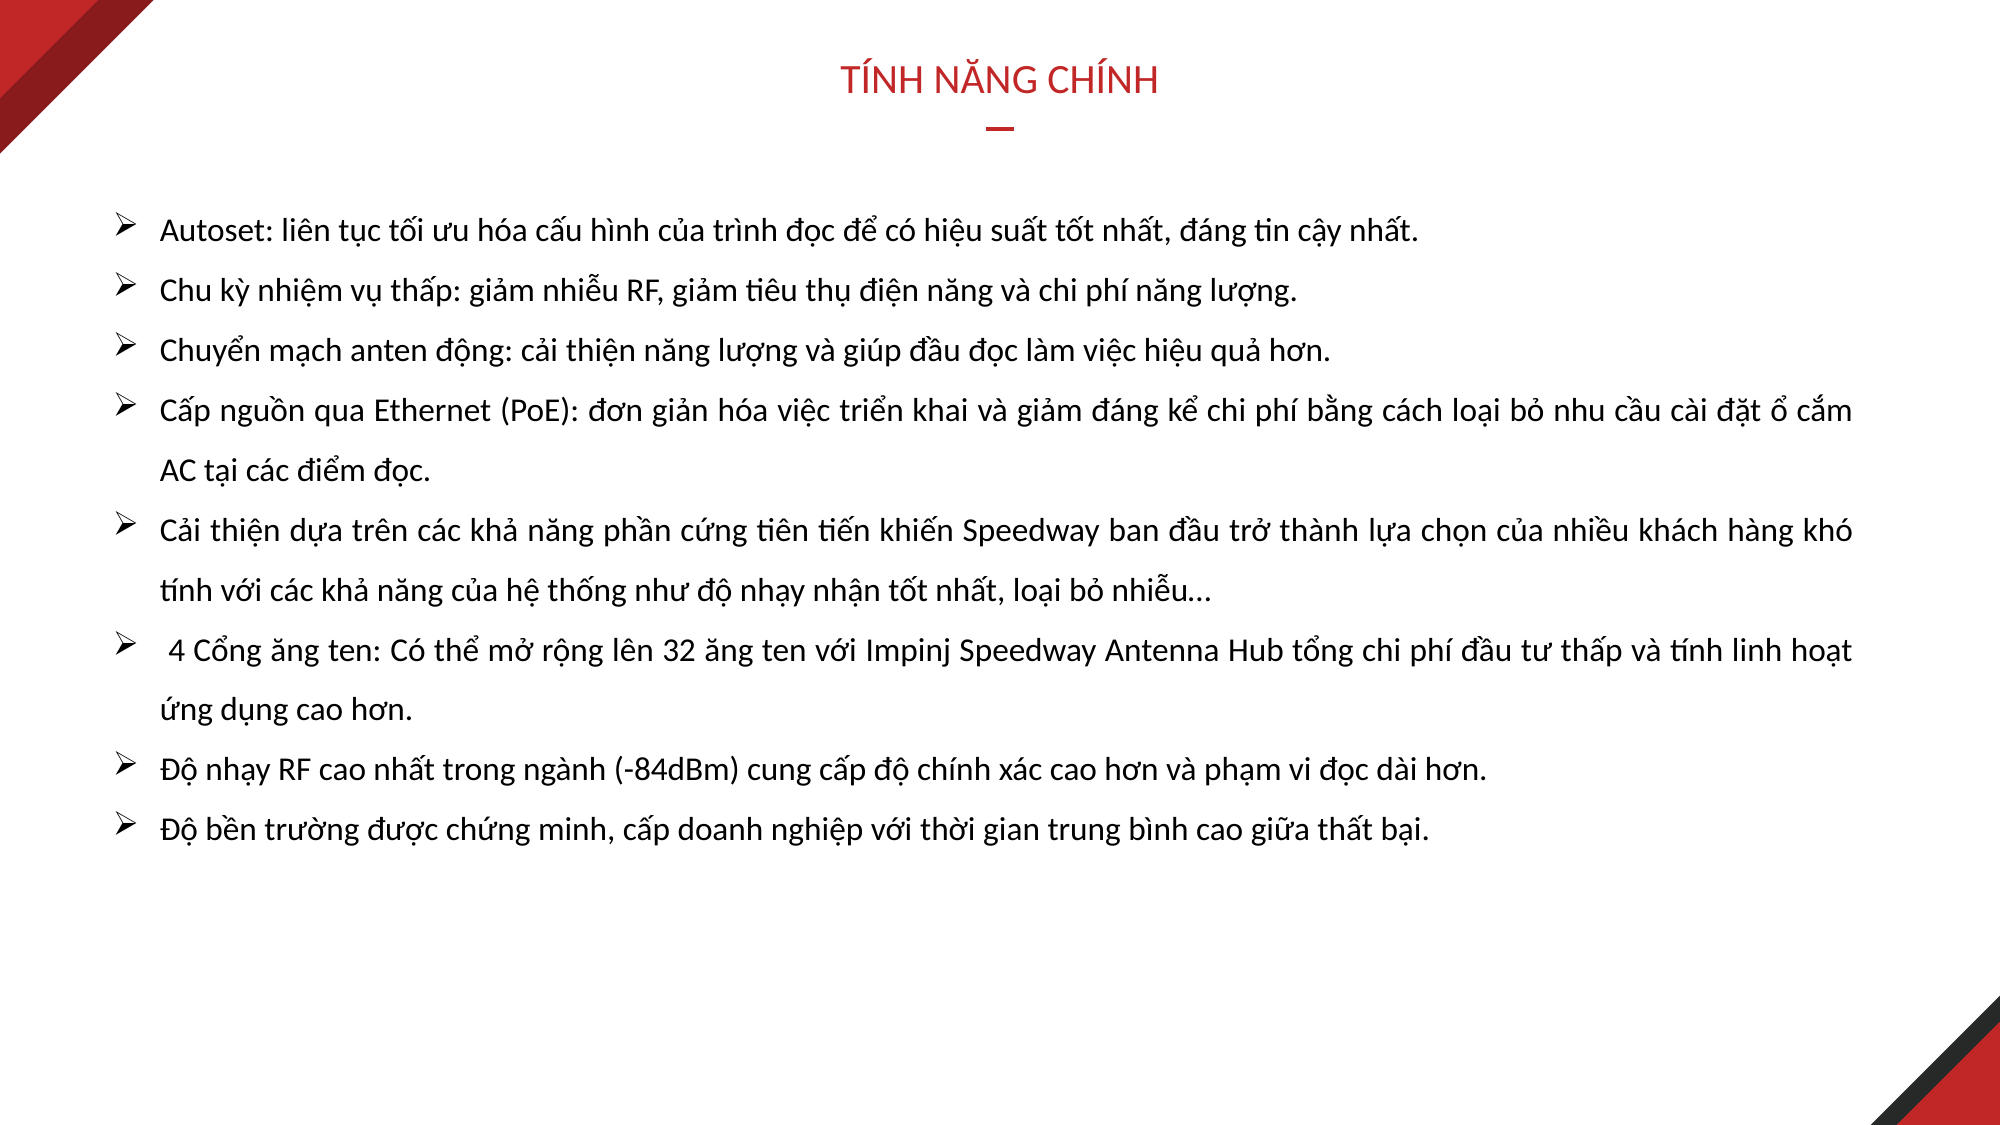

TÍNH NĂNG CHÍNH
Autoset: liên tục tối ưu hóa cấu hình của trình đọc để có hiệu suất tốt nhất, đáng tin cậy nhất.
Chu kỳ nhiệm vụ thấp: giảm nhiễu RF, giảm tiêu thụ điện năng và chi phí năng lượng.
Chuyển mạch anten động: cải thiện năng lượng và giúp đầu đọc làm việc hiệu quả hơn.
Cấp nguồn qua Ethernet (PoE): đơn giản hóa việc triển khai và giảm đáng kể chi phí bằng cách loại bỏ nhu cầu cài đặt ổ cắm AC tại các điểm đọc.
Cải thiện dựa trên các khả năng phần cứng tiên tiến khiến Speedway ban đầu trở thành lựa chọn của nhiều khách hàng khó tính với các khả năng của hệ thống như độ nhạy nhận tốt nhất, loại bỏ nhiễu…
 4 Cổng ăng ten: Có thể mở rộng lên 32 ăng ten với Impinj Speedway Antenna Hub tổng chi phí đầu tư thấp và tính linh hoạt ứng dụng cao hơn.
Độ nhạy RF cao nhất trong ngành (-84dBm) cung cấp độ chính xác cao hơn và phạm vi đọc dài hơn.
Độ bền trường được chứng minh, cấp doanh nghiệp với thời gian trung bình cao giữa thất bại.